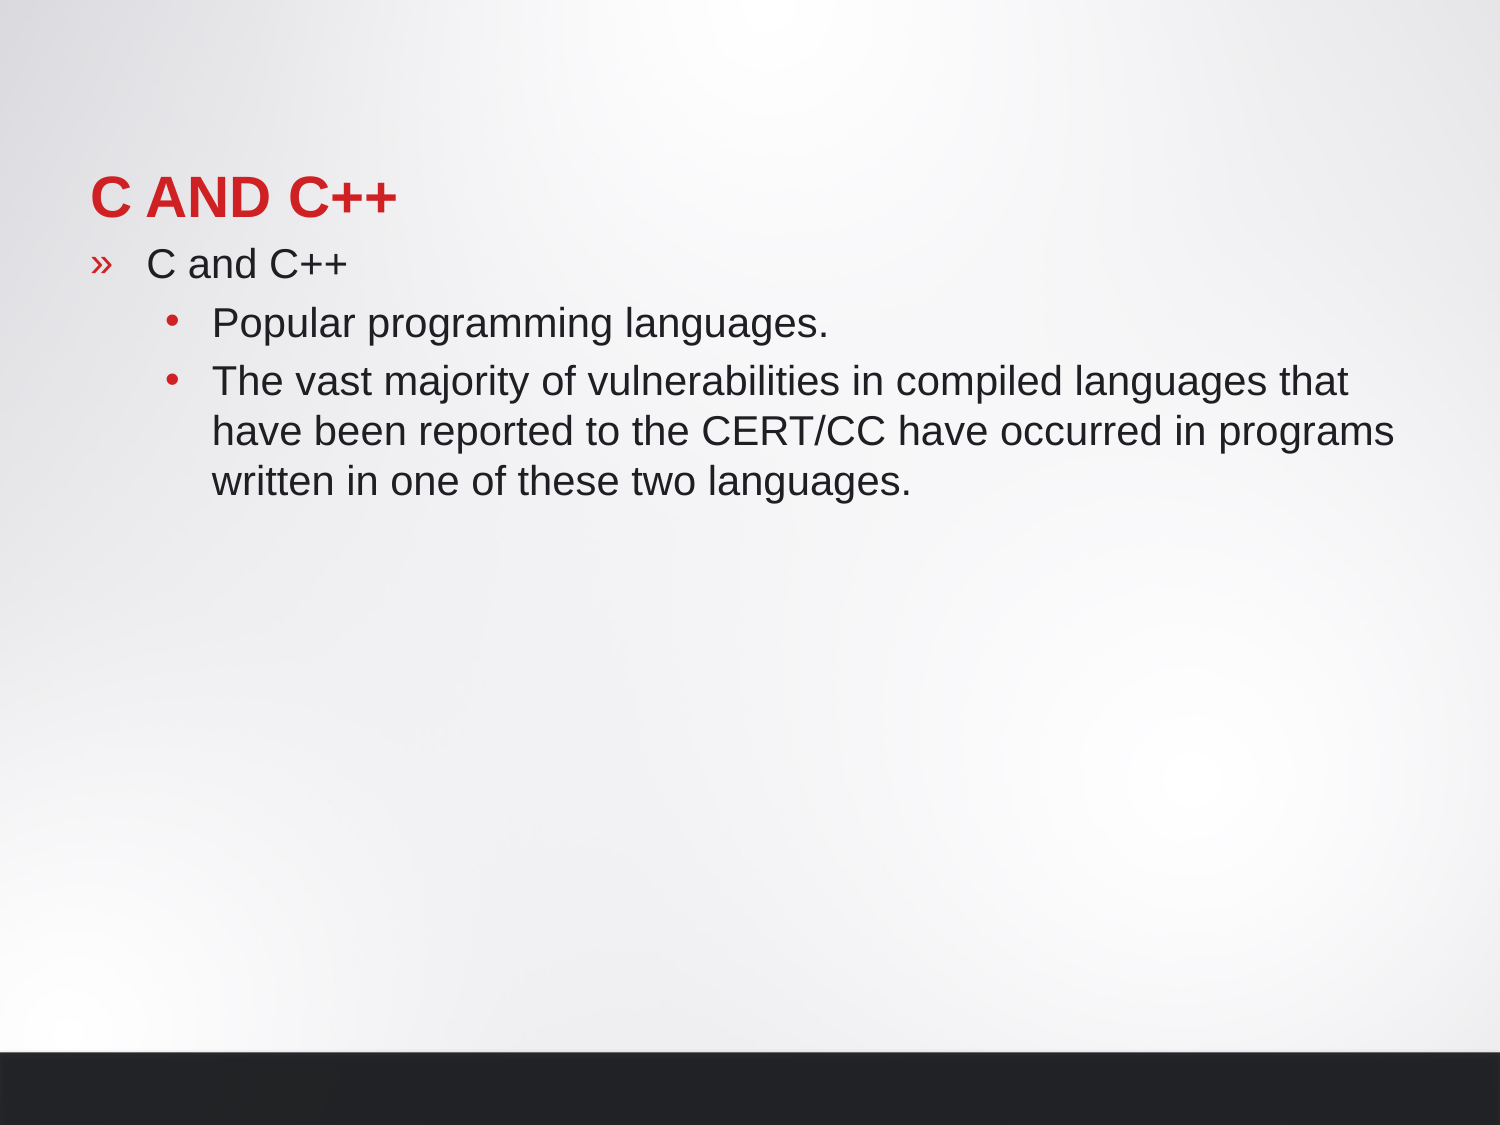

# C and C++
C and C++
Popular programming languages.
The vast majority of vulnerabilities in compiled languages that have been reported to the CERT/CC have occurred in programs written in one of these two languages.